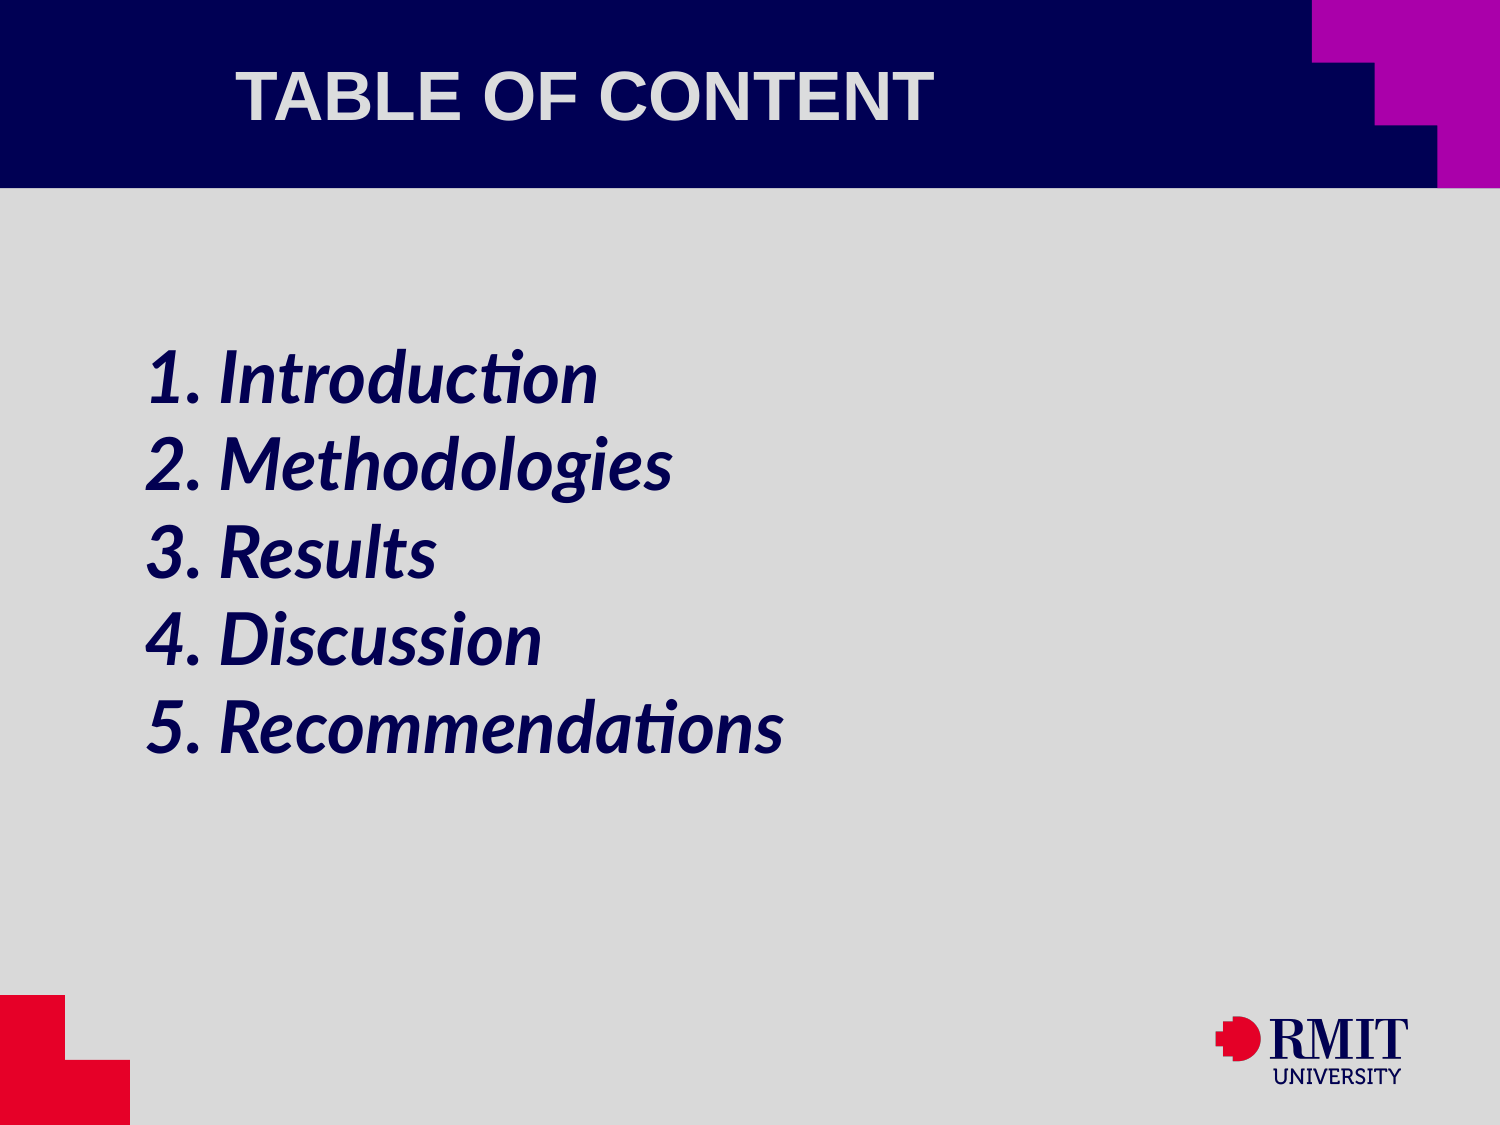

TABLE OF CONTENT
Introduction
Methodologies
Results
Discussion
Recommendations